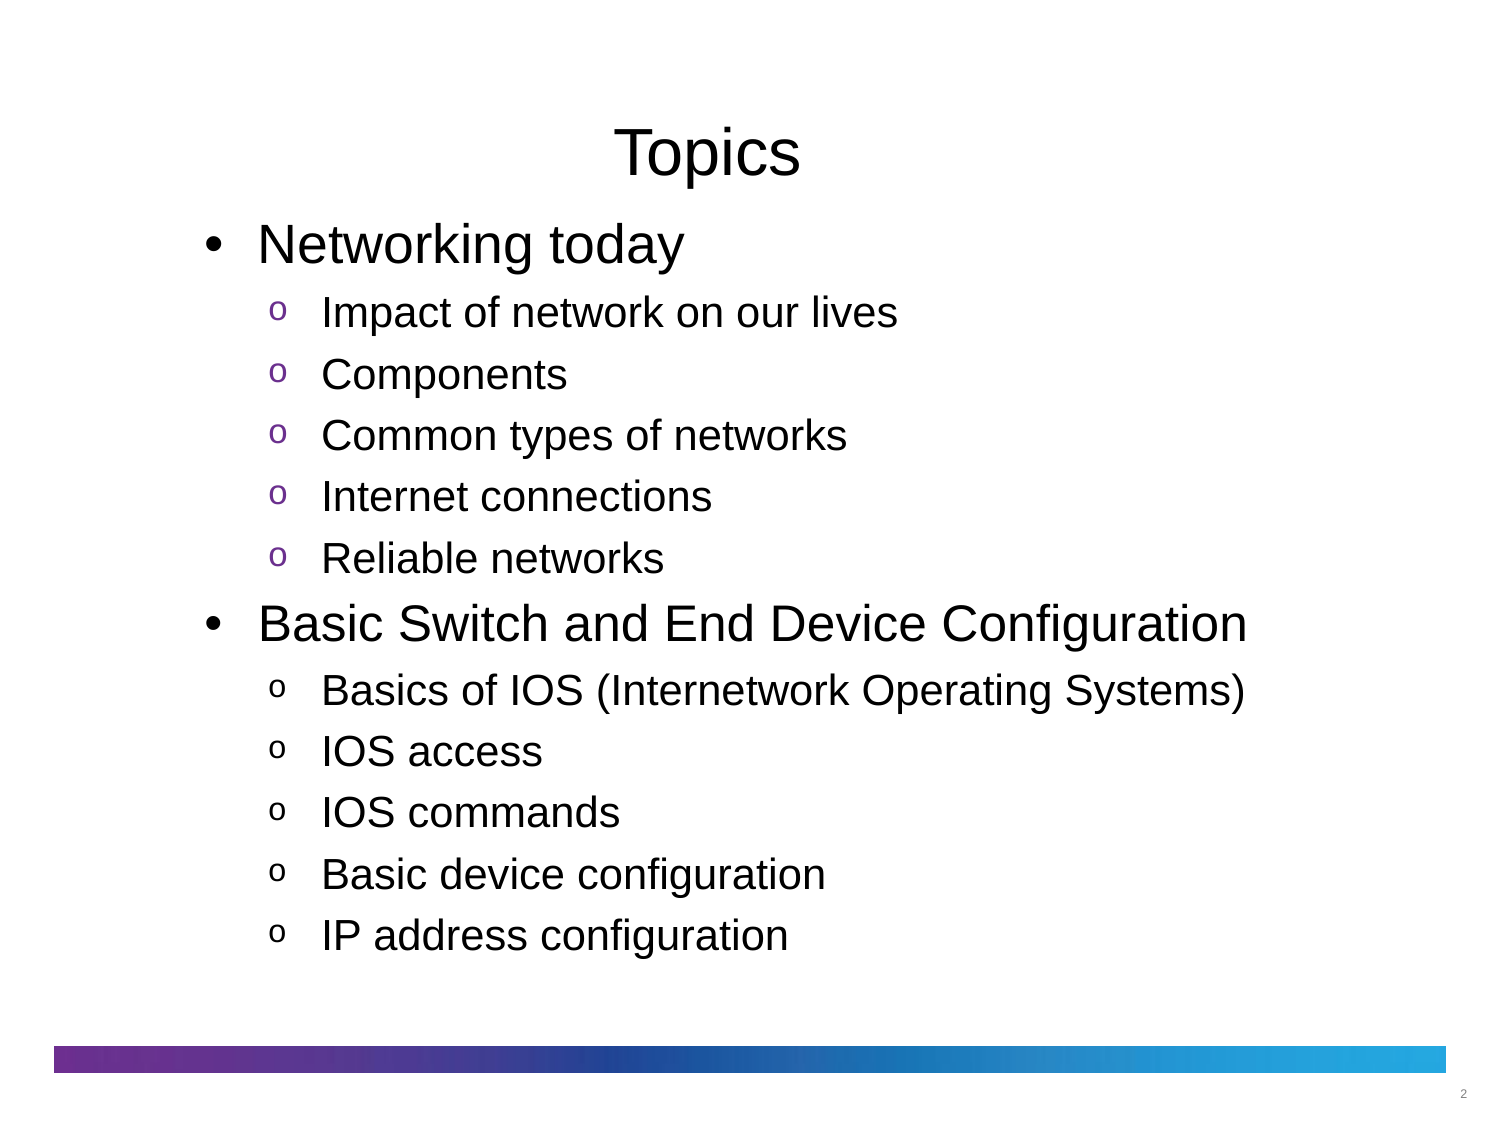

# Topics
Networking today
Impact of network on our lives
Components
Common types of networks
Internet connections
Reliable networks
Basic Switch and End Device Configuration
Basics of IOS (Internetwork Operating Systems)
IOS access
IOS commands
Basic device configuration
IP address configuration